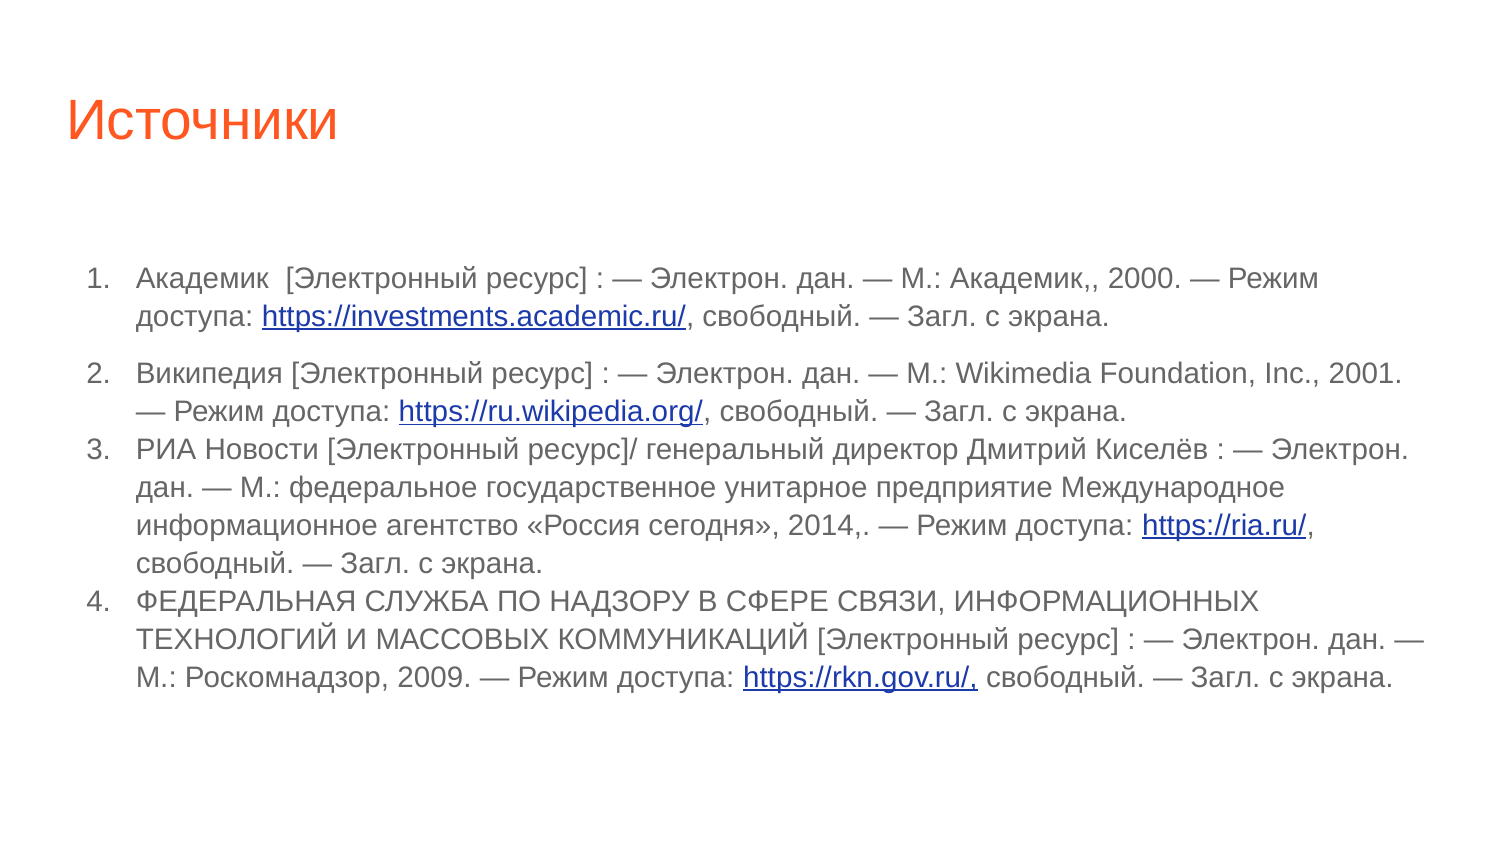

# Источники

Академик  [Электронный ресурс] : — Электрон. дан. — М.: Академик,, 2000. — Режим доступа: https://investments.academic.ru/, свободный. — Загл. с экрана.
Википедия [Электронный ресурс] : — Электрон. дан. — М.: Wikimedia Foundation, Inc., 2001. — Режим доступа: https://ru.wikipedia.org/, свободный. — Загл. с экрана.
РИА Новости [Электронный ресурс]/ генеральный директор Дмитрий Киселёв : — Электрон. дан. — М.: федеральное государственное унитарное предприятие Международное информационное агентство «Россия сегодня», 2014,. — Режим доступа: https://ria.ru/, свободный. — Загл. с экрана.
ФЕДЕРАЛЬНАЯ СЛУЖБА ПО НАДЗОРУ В СФЕРЕ СВЯЗИ, ИНФОРМАЦИОННЫХ ТЕХНОЛОГИЙ И МАССОВЫХ КОММУНИКАЦИЙ [Электронный ресурс] : — Электрон. дан. — М.: Роскомнадзор, 2009. — Режим доступа: https://rkn.gov.ru/, свободный. — Загл. с экрана.